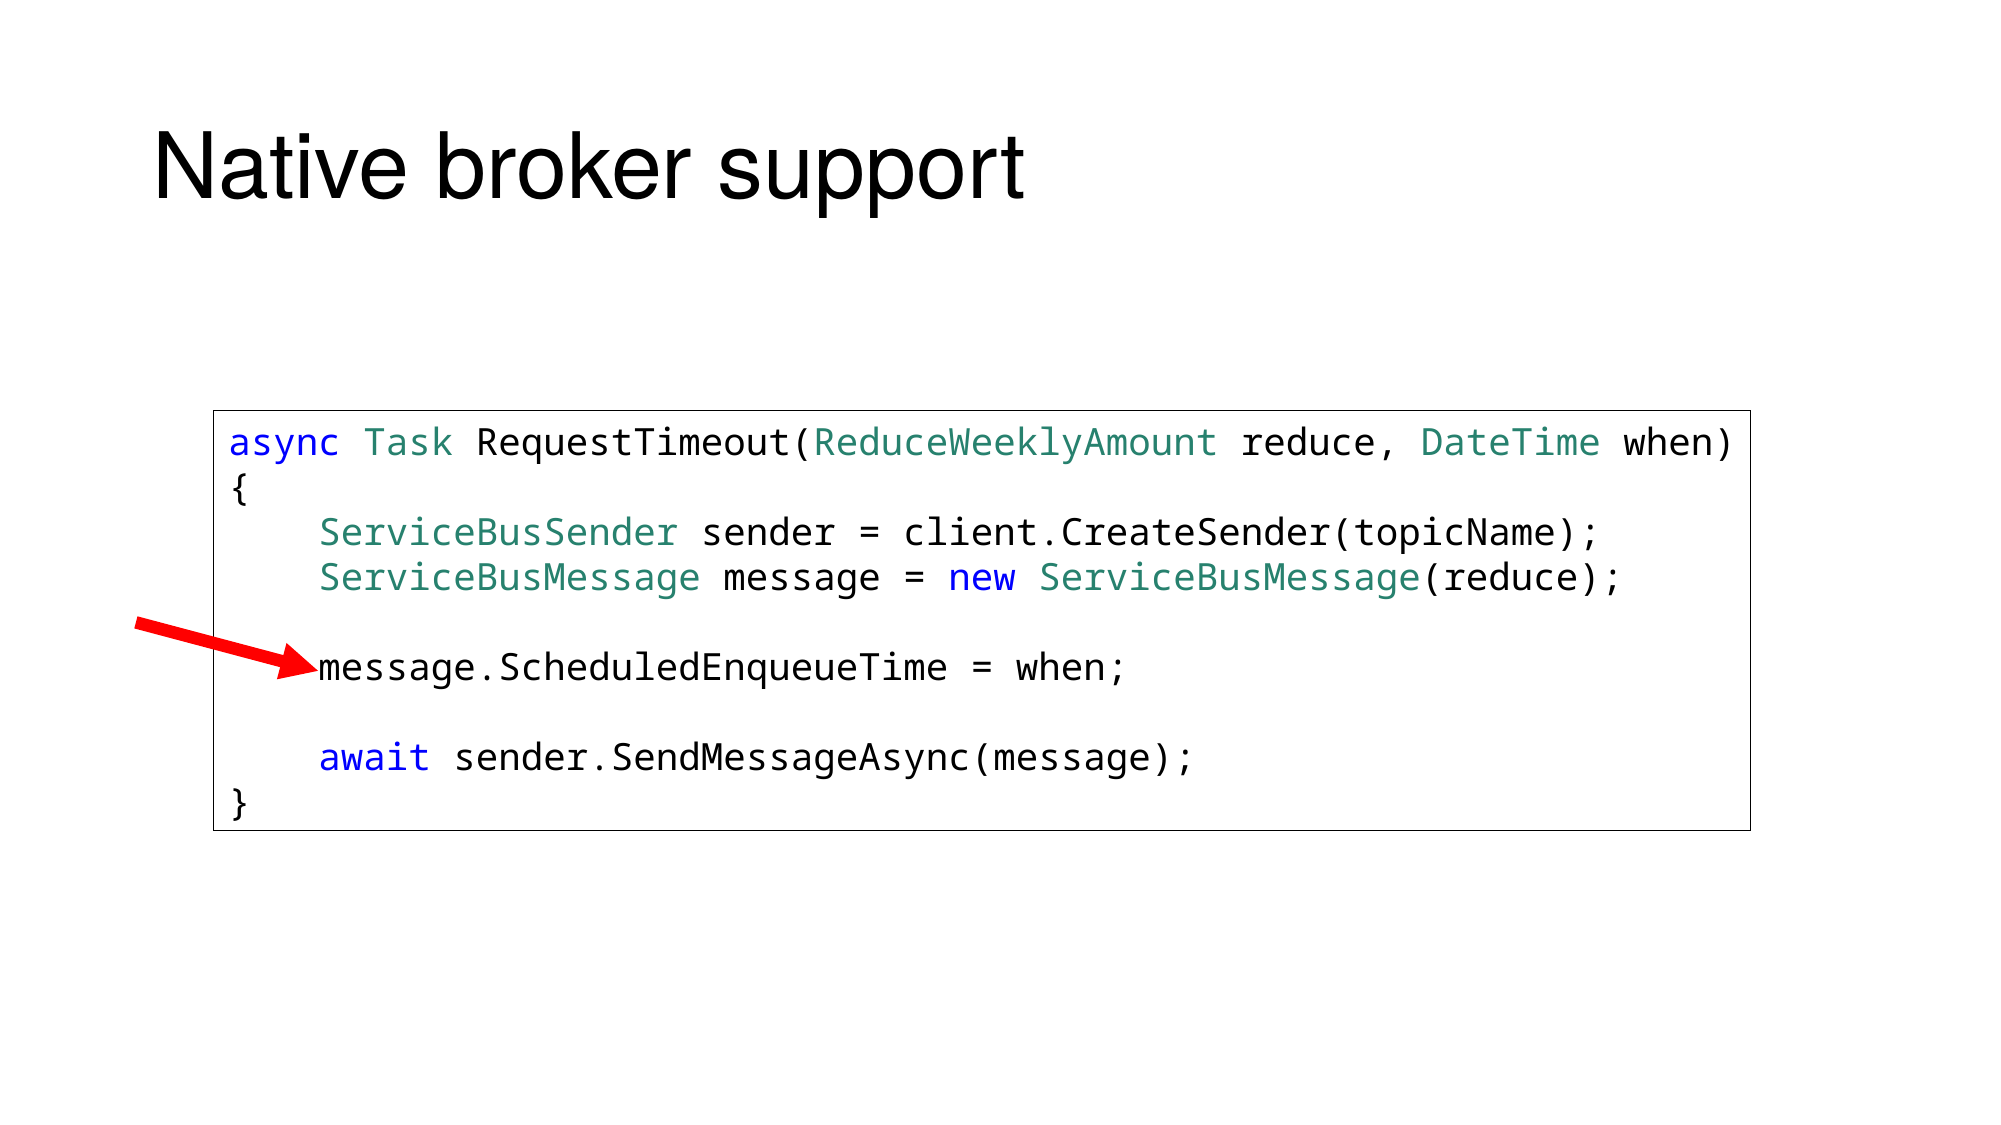

# Native broker support
async Task RequestTimeout(ReduceWeeklyAmount reduce, DateTime when)
{
    ServiceBusSender sender = client.CreateSender(topicName);
    ServiceBusMessage message = new ServiceBusMessage(reduce);

    message.ScheduledEnqueueTime = when;

    await sender.SendMessageAsync(message);
}